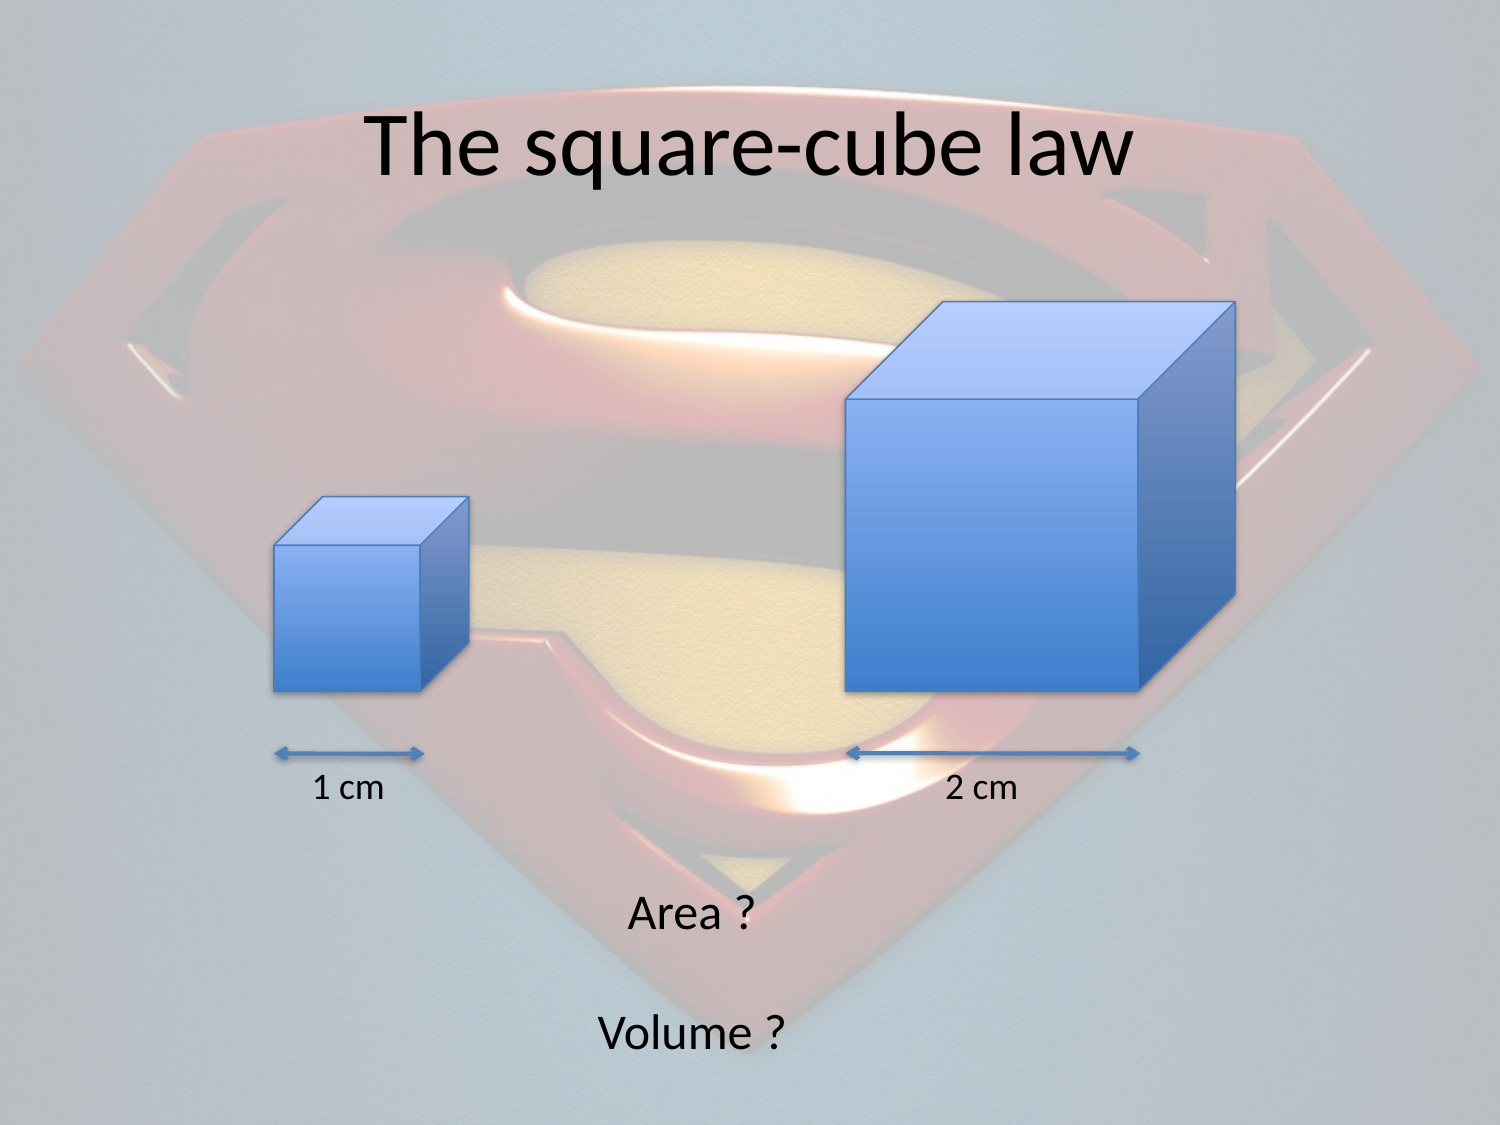

# The square-cube law

1 cm
2 cm
Area ?

Volume ?